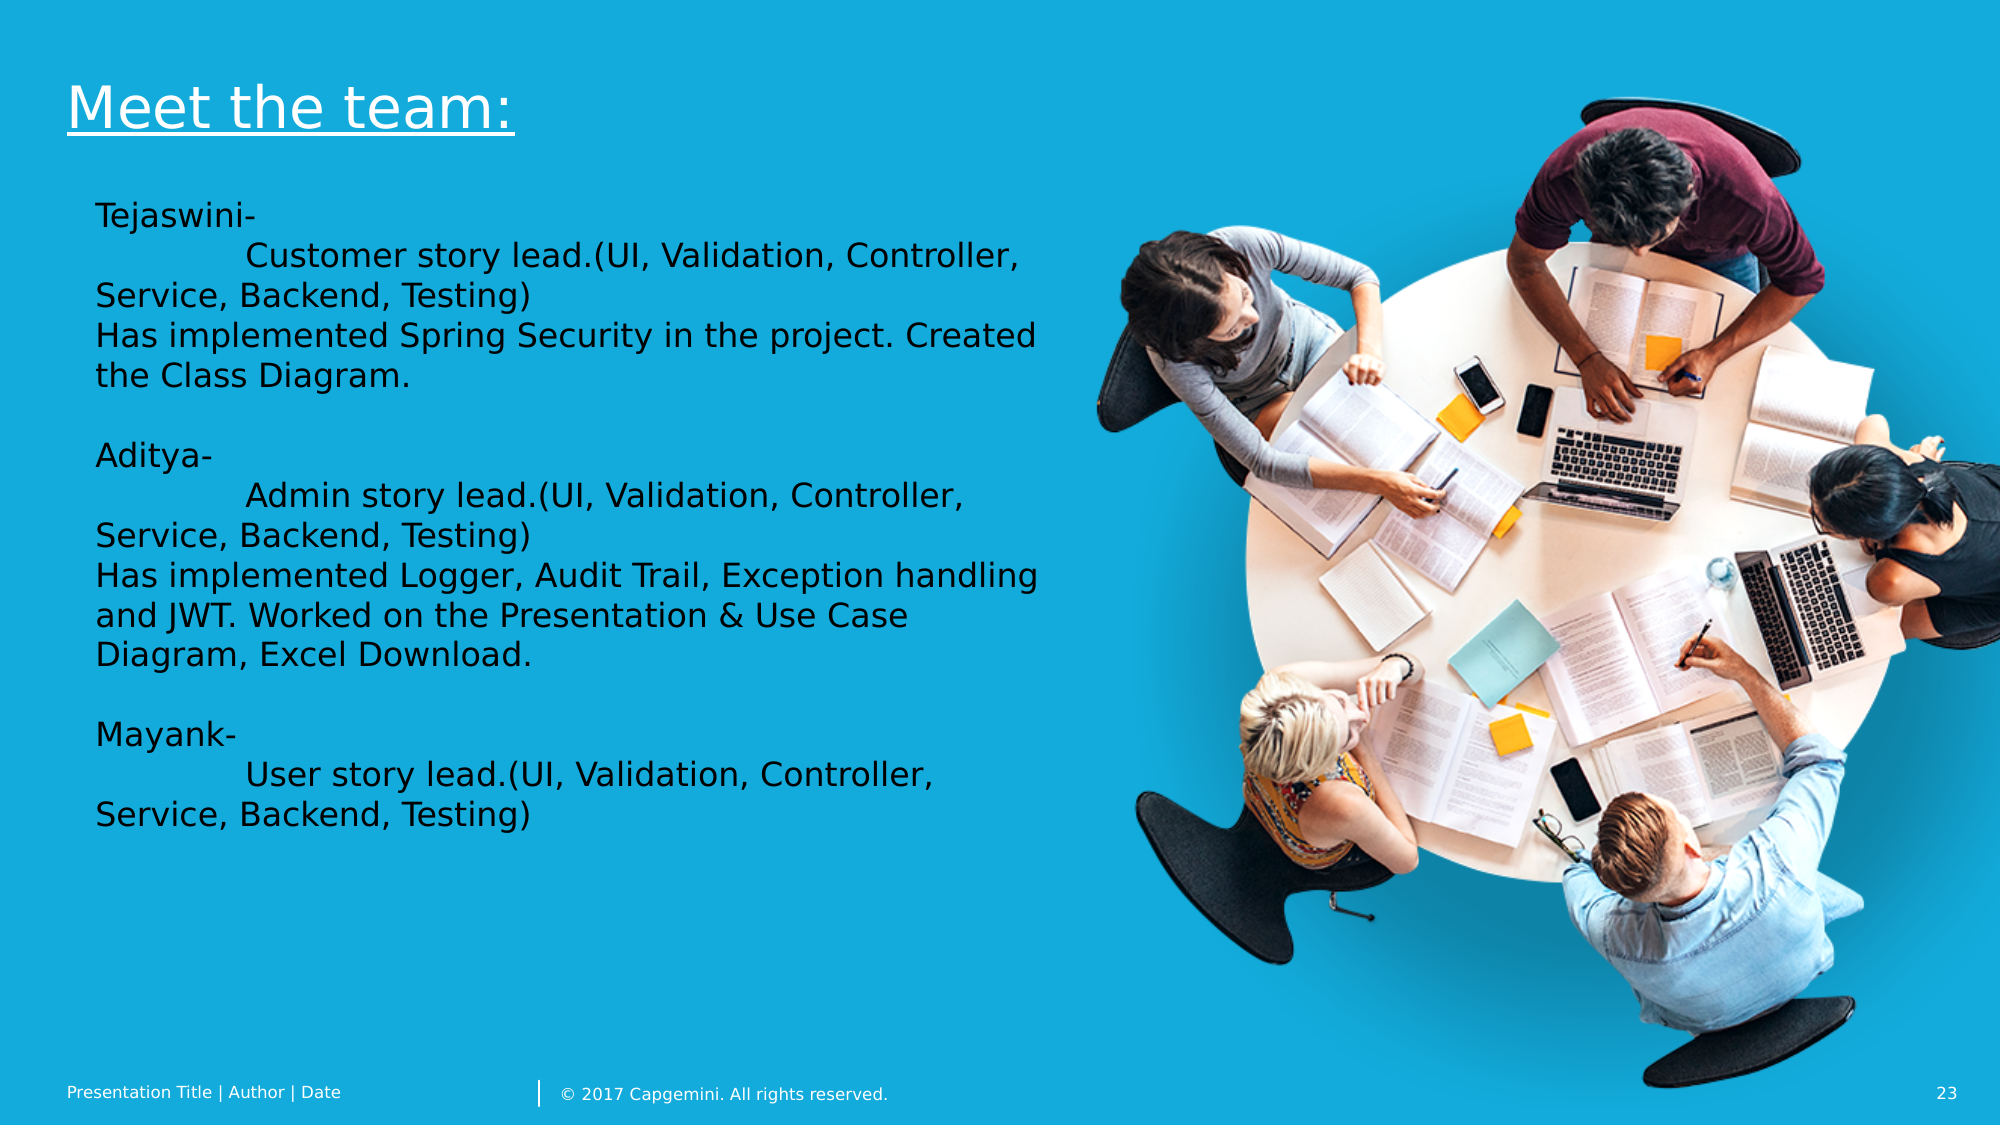

# Meet the team:
Tejaswini-
	Customer story lead.(UI, Validation, Controller, Service, Backend, Testing)
Has implemented Spring Security in the project. Created the Class Diagram.

Aditya-
	Admin story lead.(UI, Validation, Controller, Service, Backend, Testing)
Has implemented Logger, Audit Trail, Exception handling and JWT. Worked on the Presentation & Use Case Diagram, Excel Download.

Mayank-
	User story lead.(UI, Validation, Controller, Service, Backend, Testing)